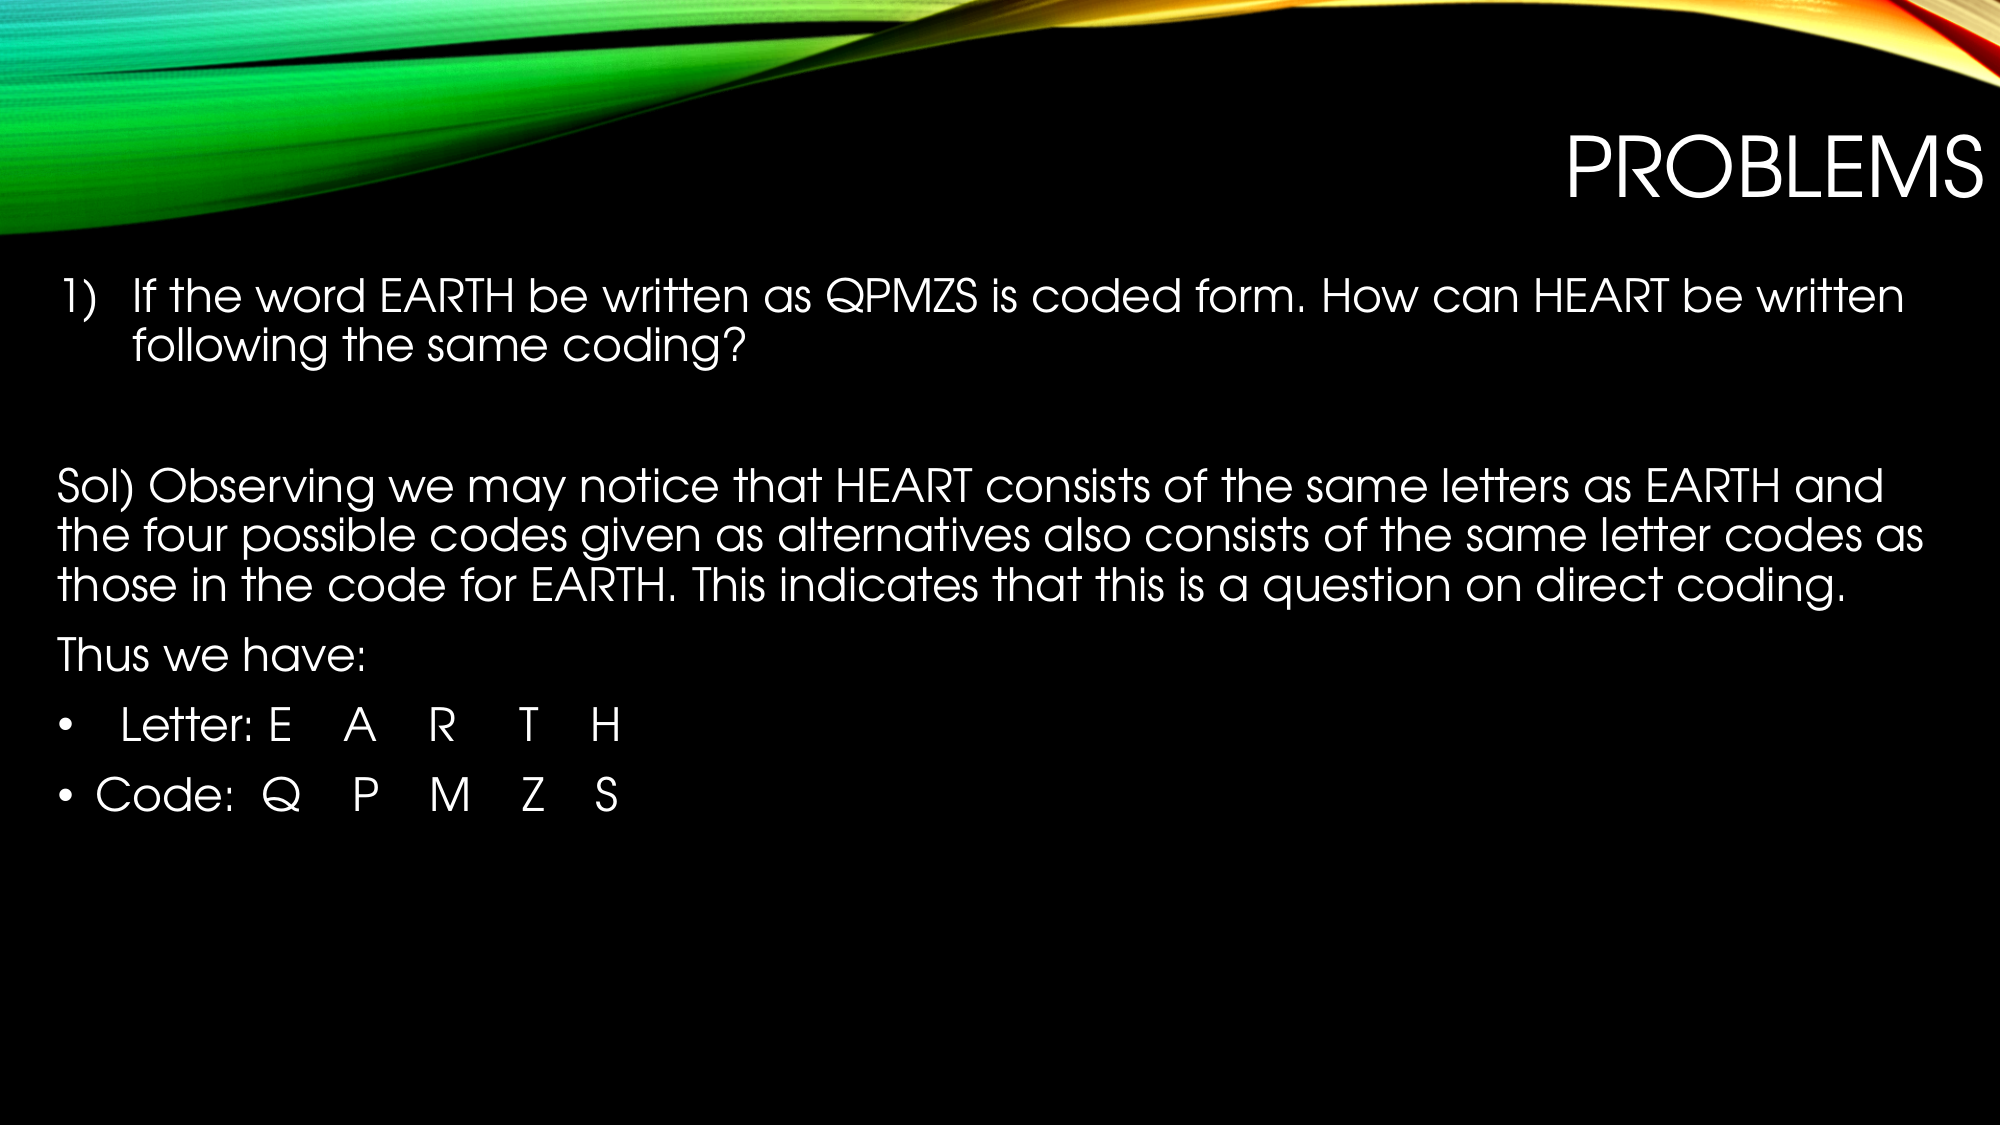

# Problems
If the word EARTH be written as QPMZS is coded form. How can HEART be written following the same coding?

Sol) Observing we may notice that HEART consists of the same letters as EARTH and the four possible codes given as alternatives also consists of the same letter codes as those in the code for EARTH. This indicates that this is a question on direct coding.
Thus we have:
  Letter: E    A    R     T    H
Code:  Q    P    M    Z    S